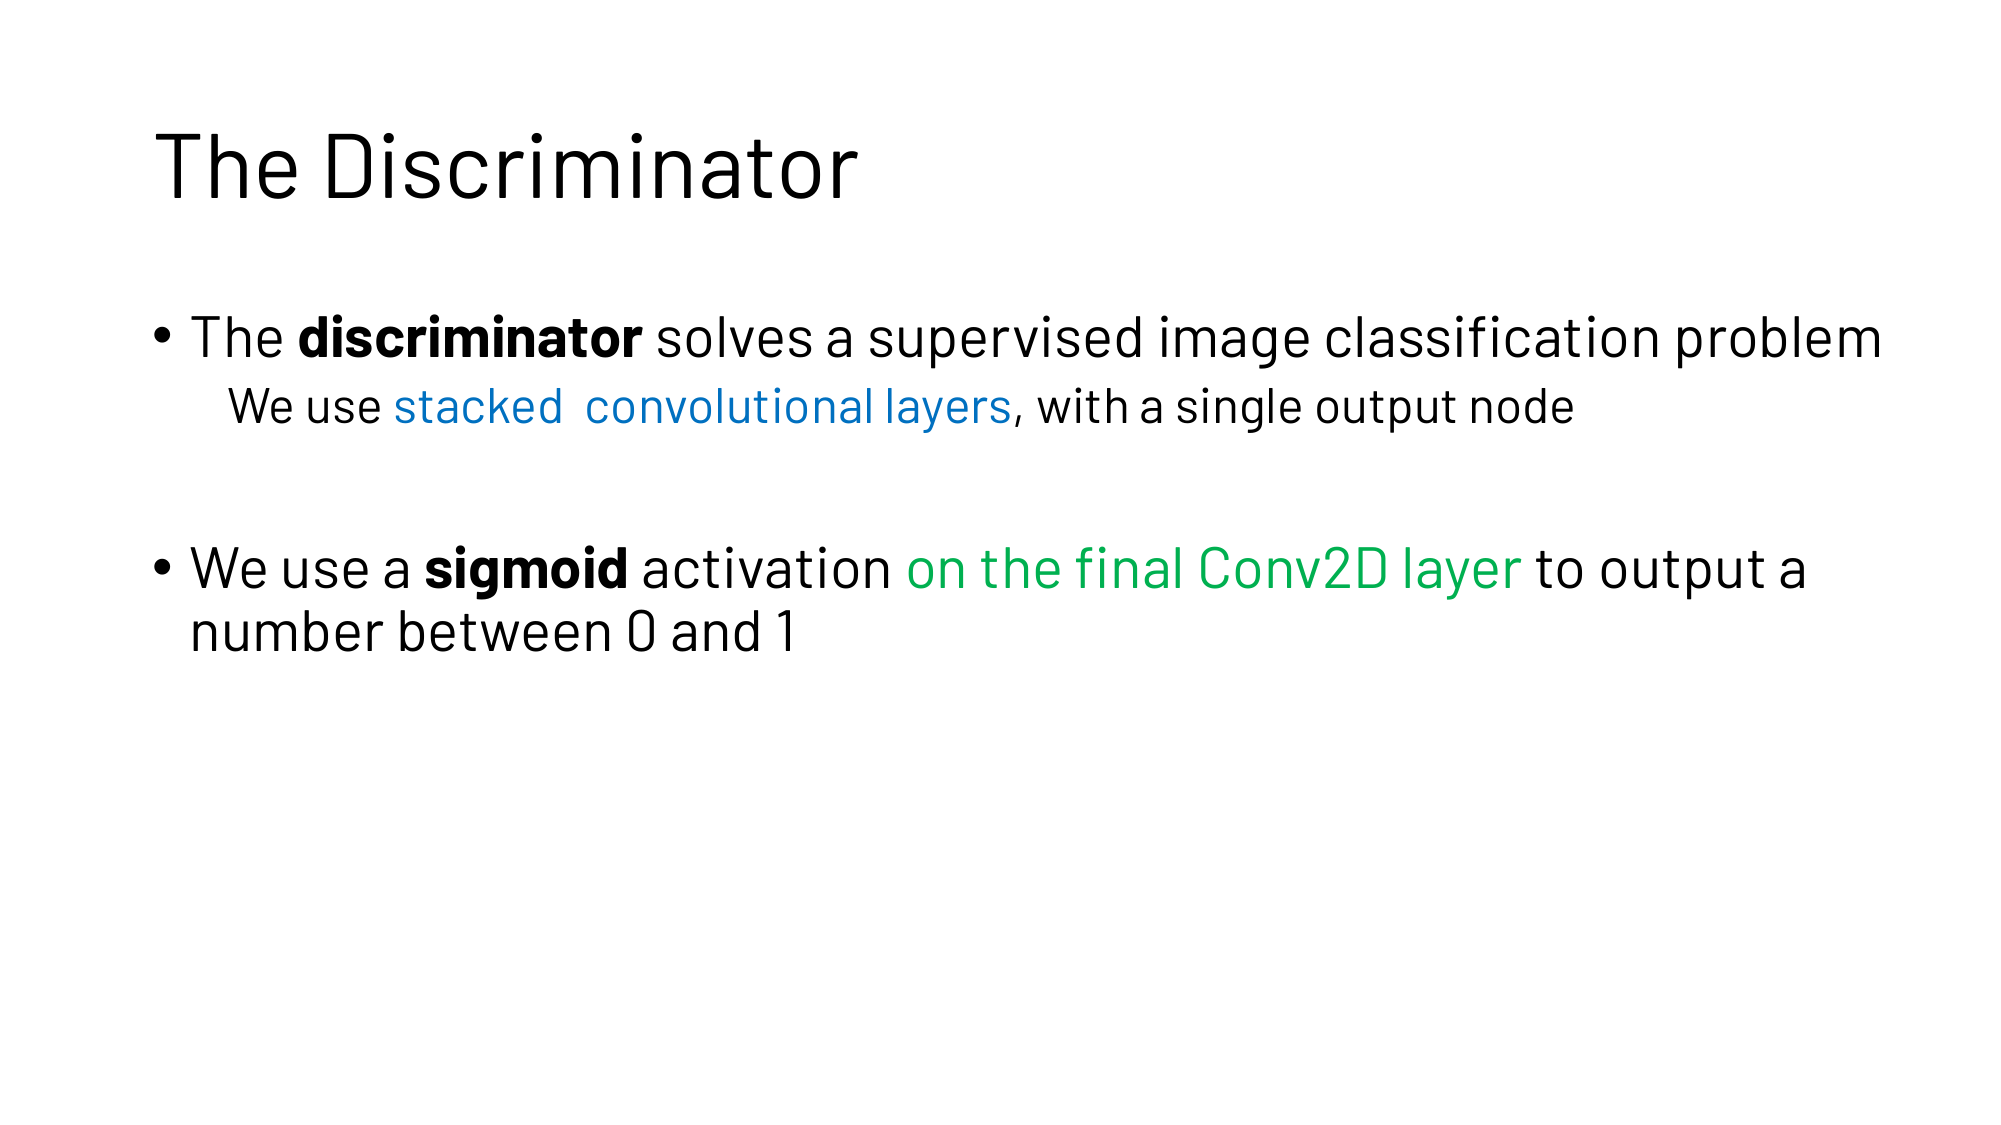

# The Discriminator
The discriminator solves a supervised image classification problem
We use stacked  convolutional layers, with a single output node

We use a sigmoid activation on the final Conv2D layer to output a number between 0 and 1